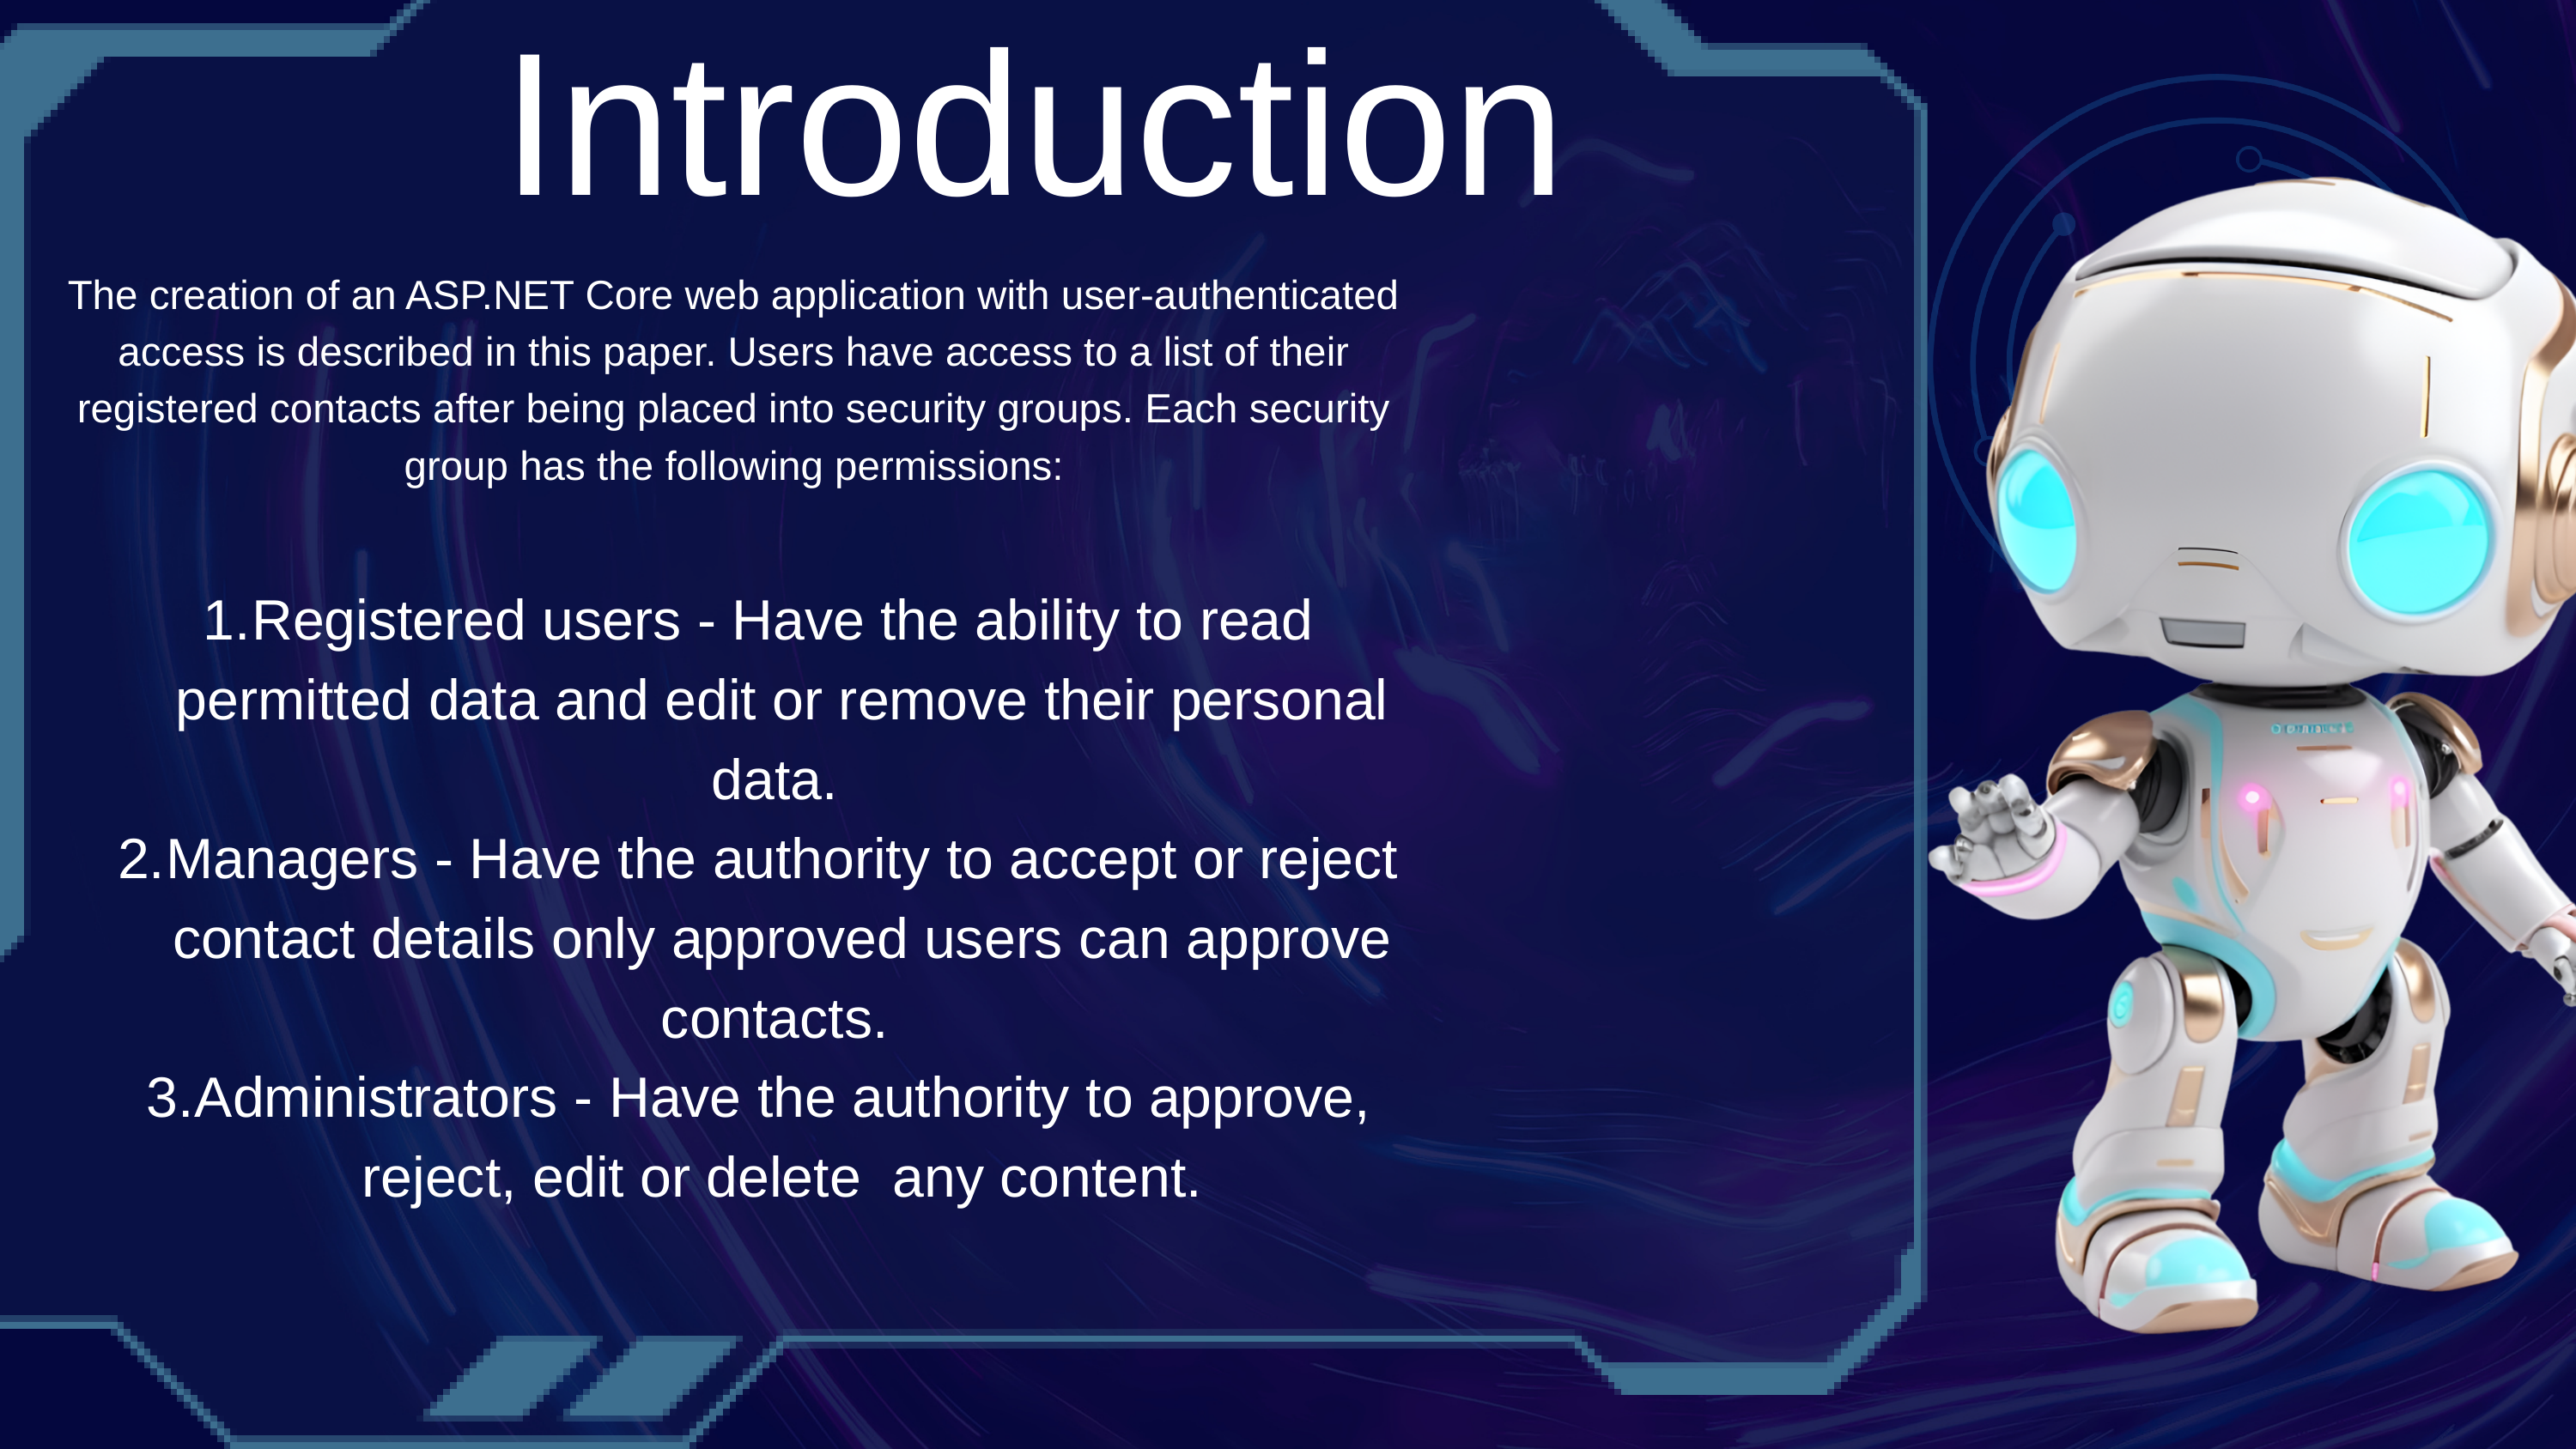

Introduction

The creation of an ASP.NET Core web application with user-authenticated access is described in this paper. Users have access to a list of their registered contacts after being placed into security groups. Each security group has the following permissions:
Registered users - Have the ability to read permitted data and edit or remove their personal data.
Managers - Have the authority to accept or reject contact details only approved users can approve contacts.
Administrators - Have the authority to approve, reject, edit or delete  any content.